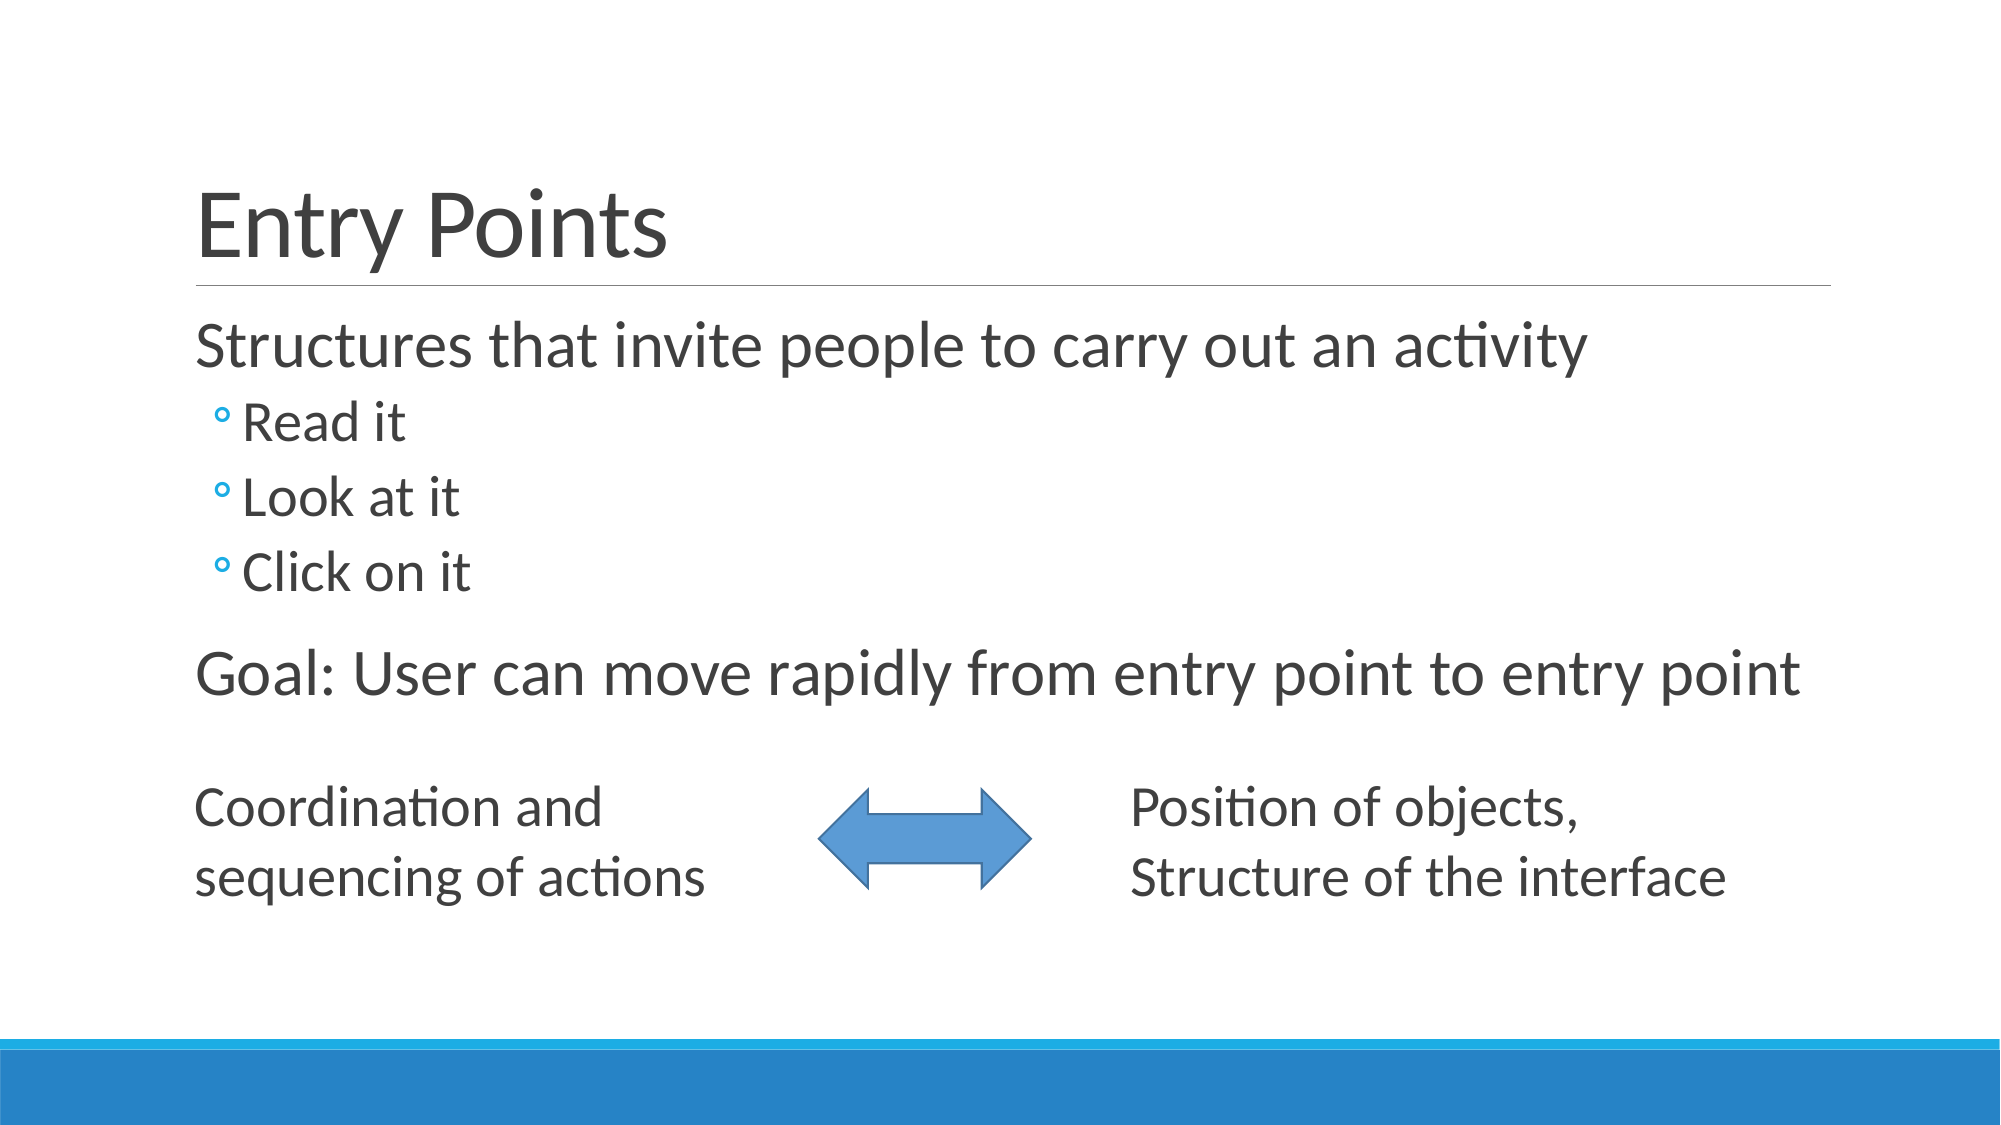

# Entry Points
Structures that invite people to carry out an activity
Read it
Look at it
Click on it
Goal: User can move rapidly from entry point to entry point
Coordination and sequencing of actions
Position of objects,
Structure of the interface